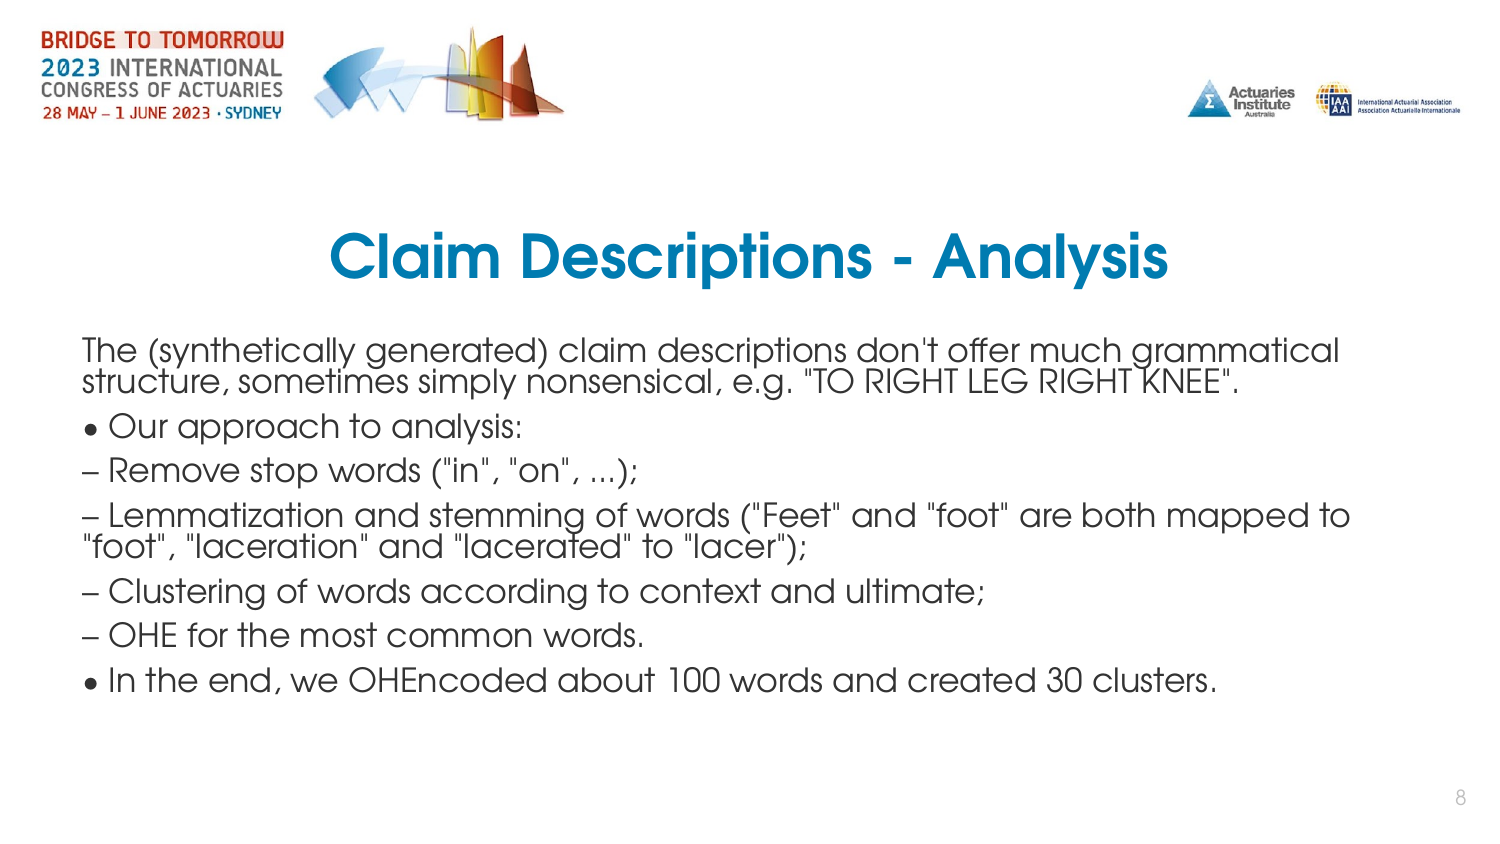

# Claim Descriptions - Analysis
The (synthetically generated) claim descriptions don't offer much grammatical structure, sometimes simply nonsensical, e.g. "TO RIGHT LEG RIGHT KNEE".
• Our approach to analysis:
– Remove stop words ("in", "on", ...);
– Lemmatization and stemming of words ("Feet" and "foot" are both mapped to "foot", "laceration" and "lacerated" to "lacer");
– Clustering of words according to context and ultimate;
– OHE for the most common words.
• In the end, we OHEncoded about 100 words and created 30 clusters.
8